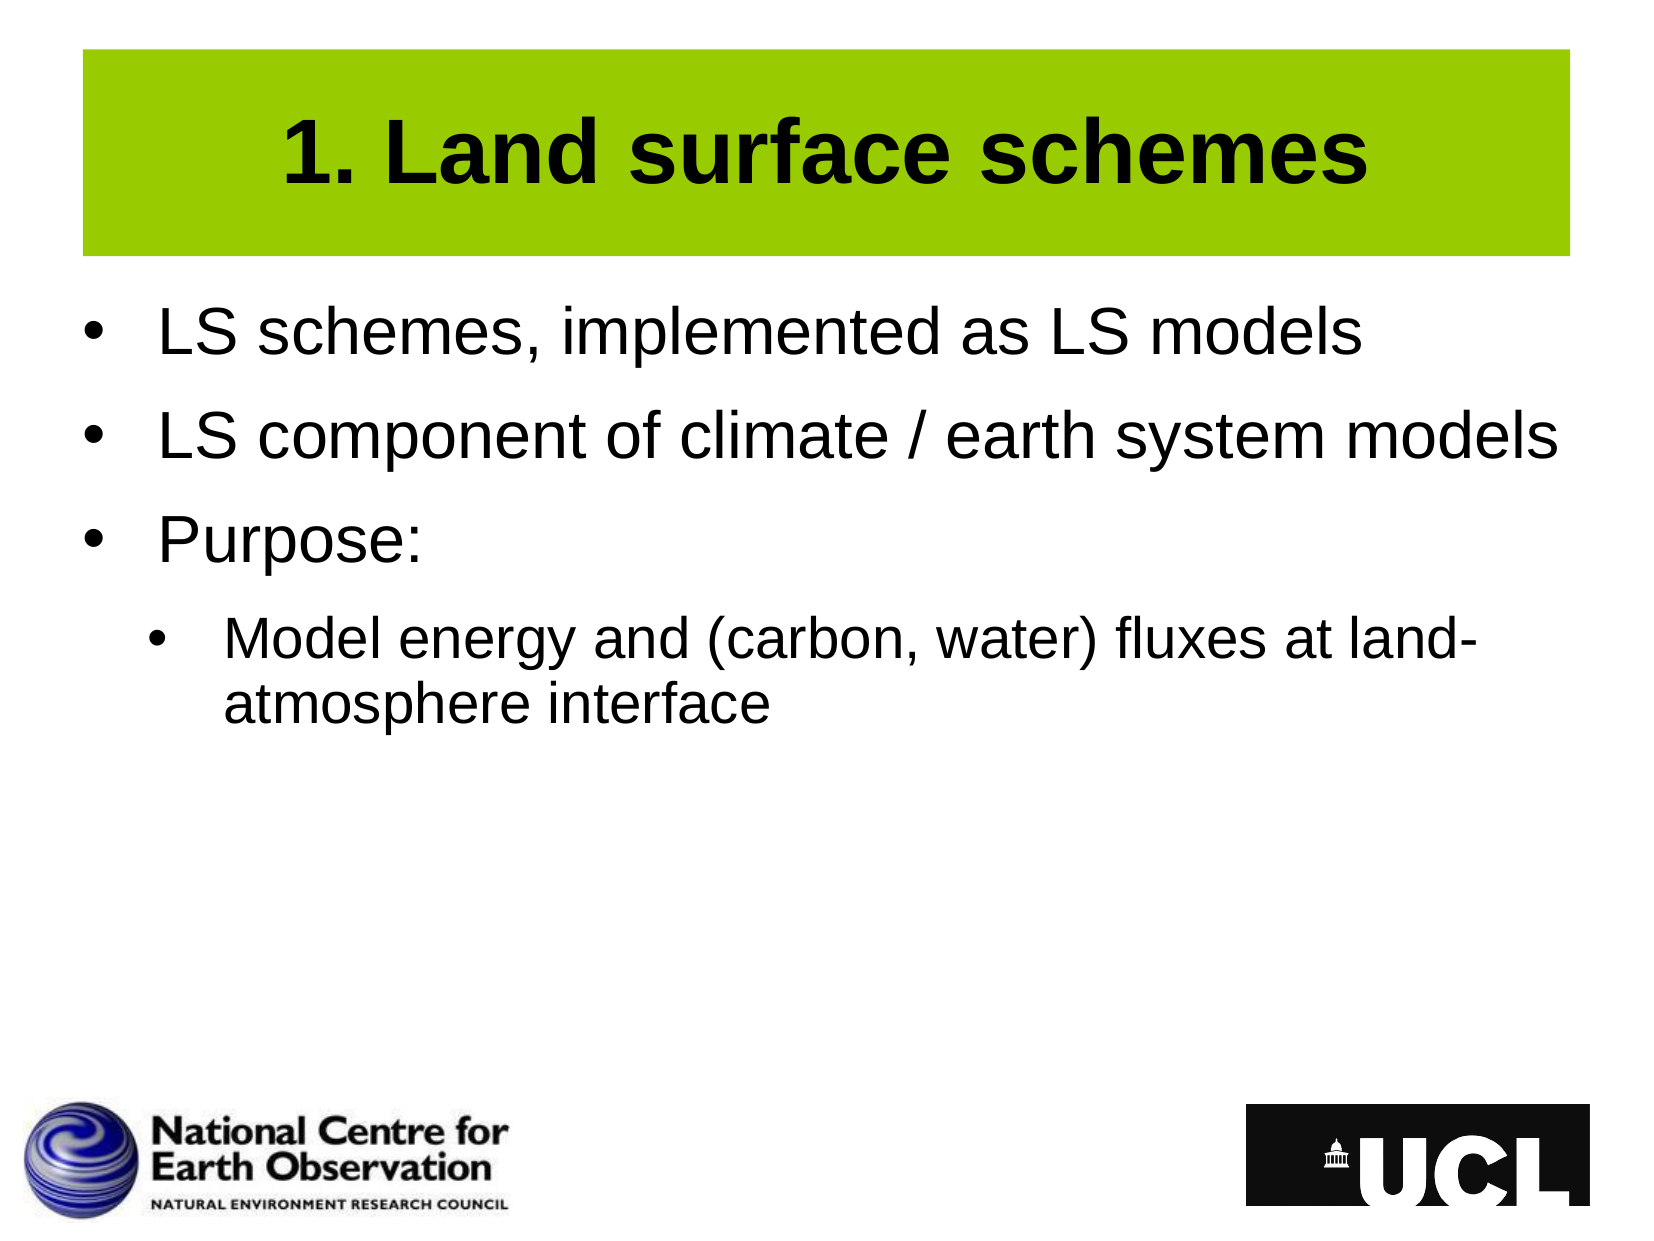

# 1. Land surface schemes
LS schemes, implemented as LS models
LS component of climate / earth system models
Purpose:
Model energy and (carbon, water) fluxes at land-atmosphere interface